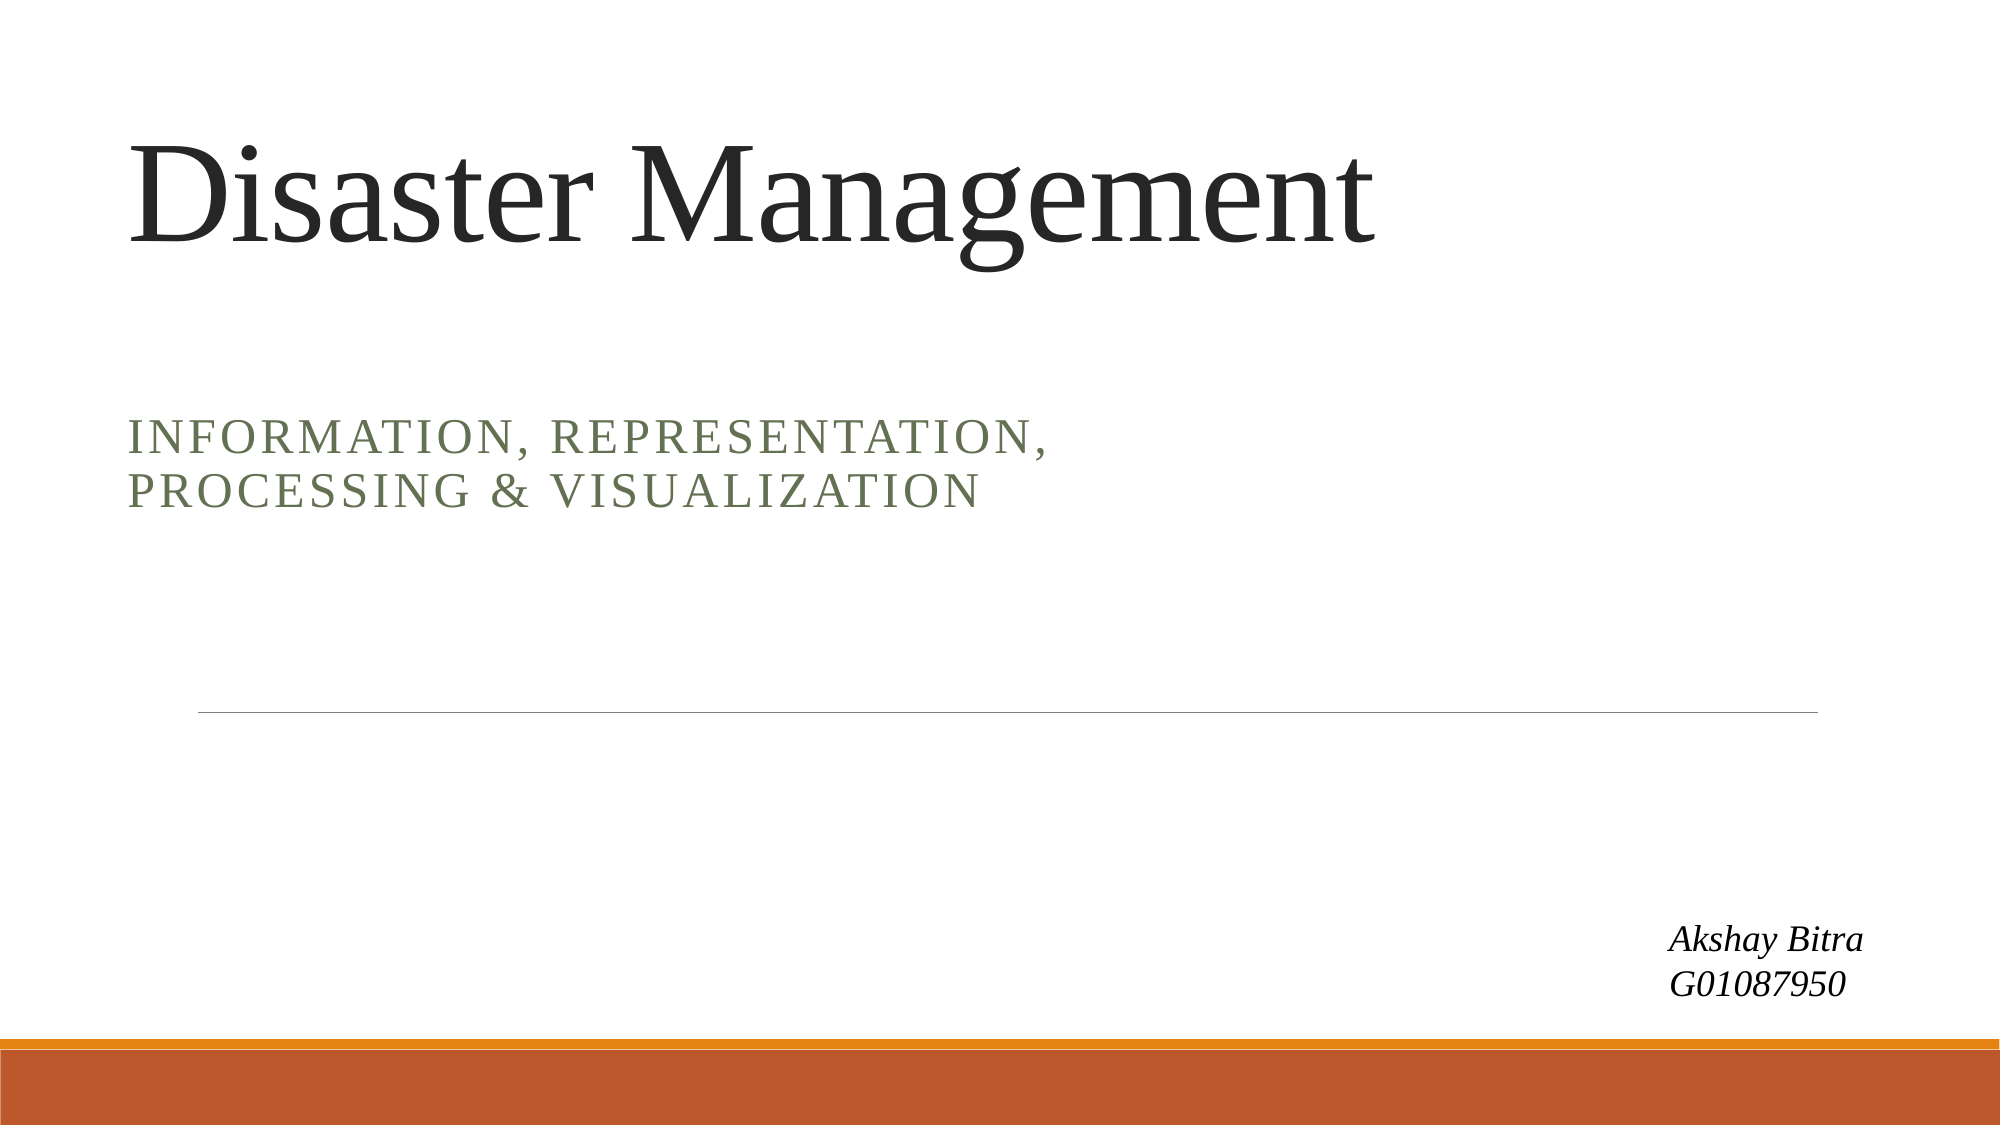

# Disaster Management
INFORMATION, REPRESENTATION, PROCESSING & VISUALIZATION
Akshay Bitra
G01087950